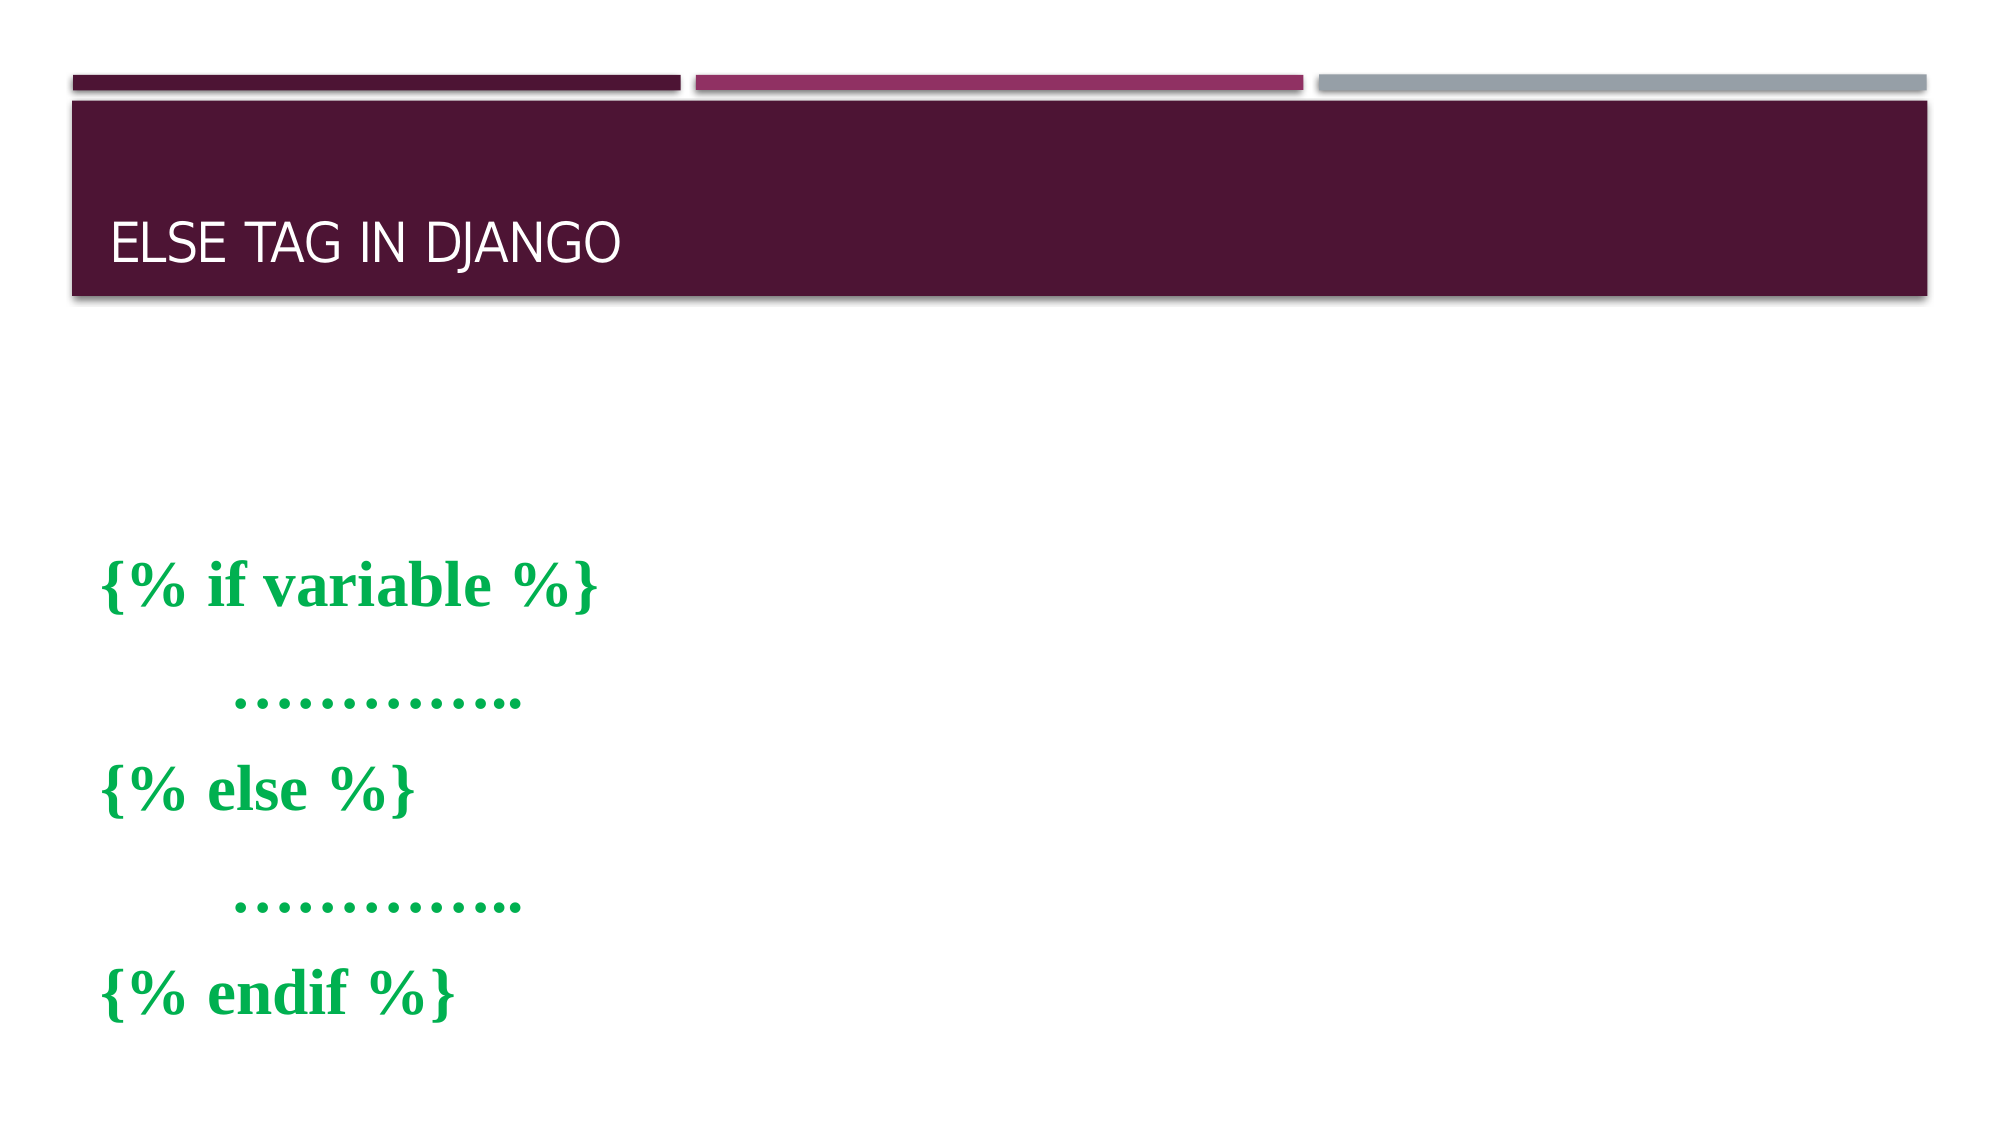

# Else Tag in django

{% if variable %}
	…………..
{% else %}
	…………..
{% endif %}